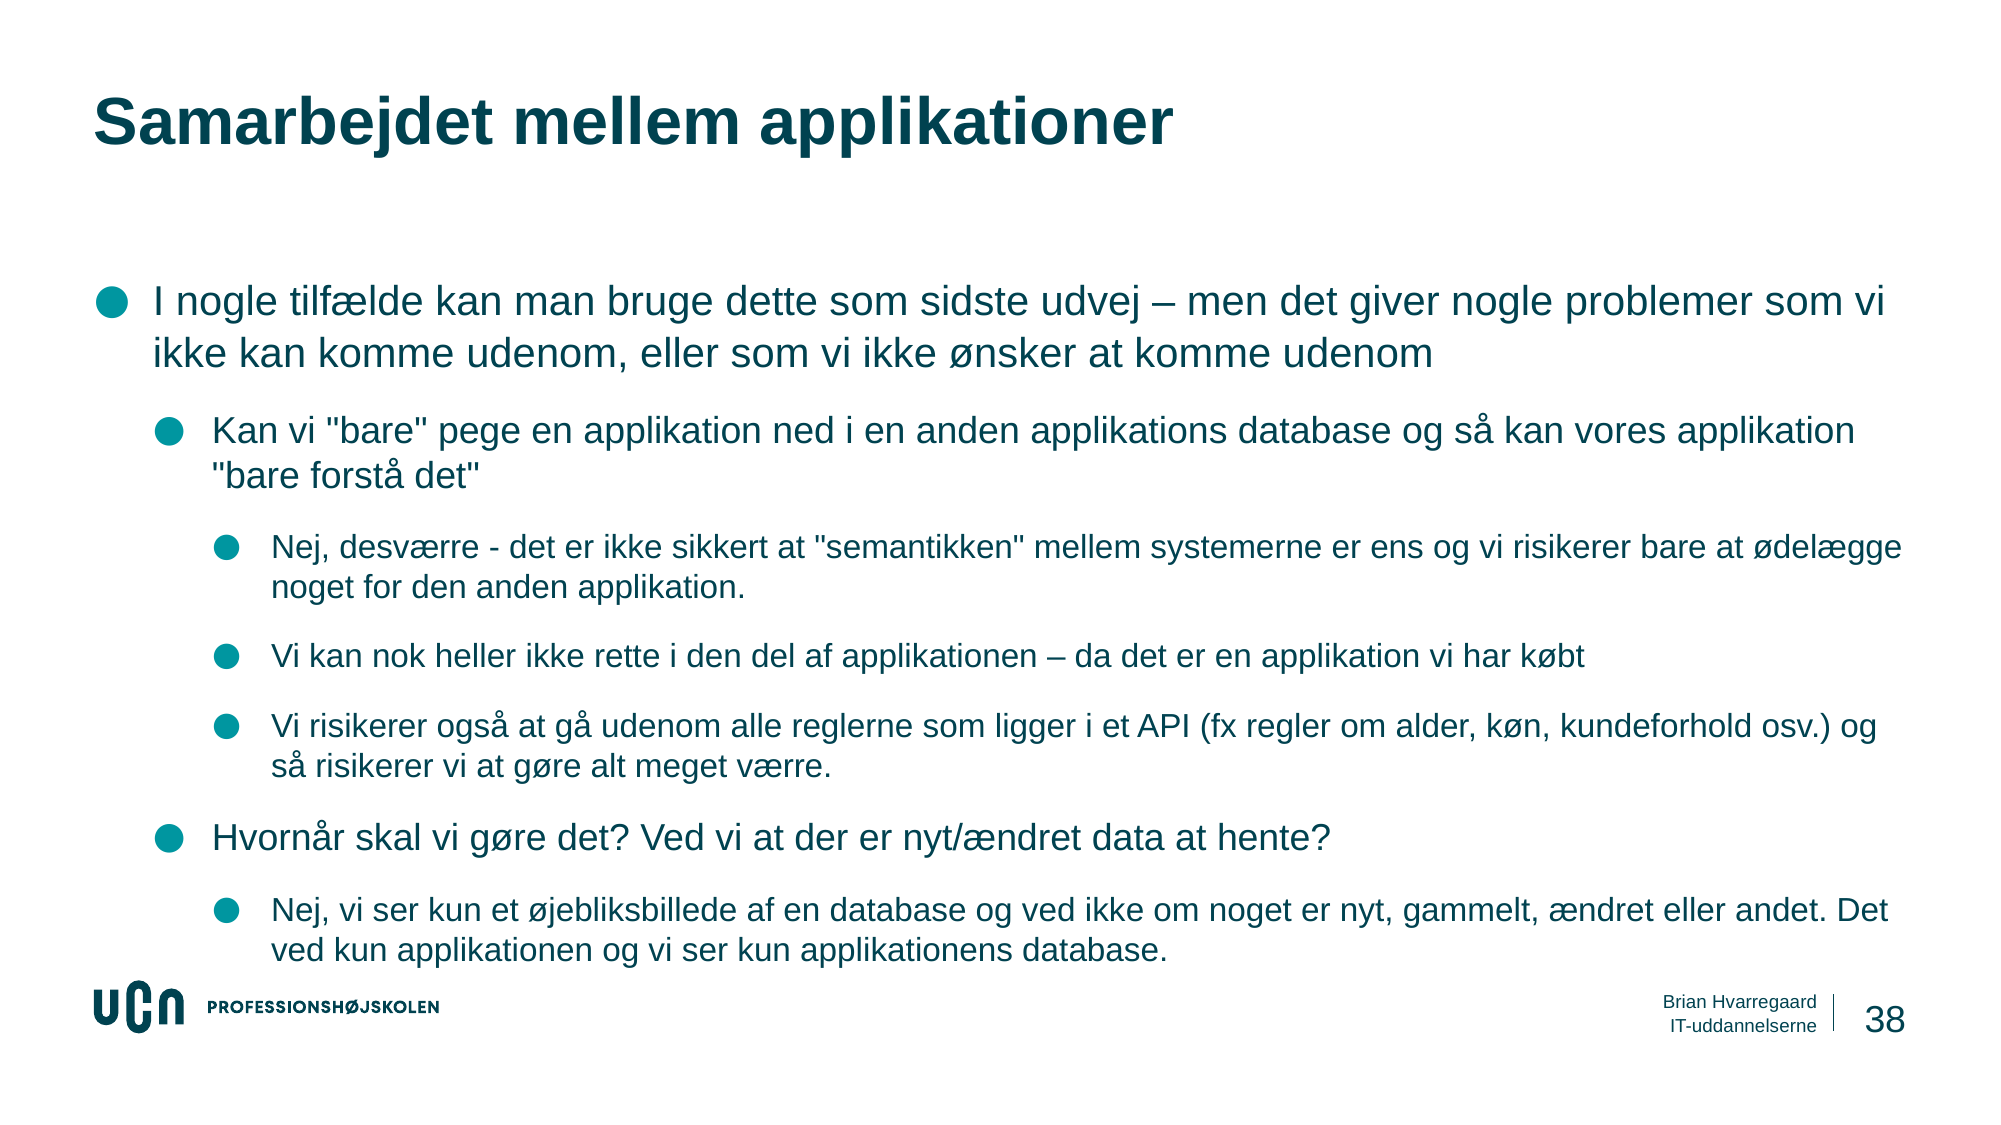

# Samarbejdet mellem applikationer

I nogle tilfælde kan man bruge dette som sidste udvej – men det giver nogle problemer som vi ikke kan komme udenom, eller som vi ikke ønsker at komme udenom
Kan vi "bare" pege en applikation ned i en anden applikations database og så kan vores applikation "bare forstå det"
Nej, desværre - det er ikke sikkert at "semantikken" mellem systemerne er ens og vi risikerer bare at ødelægge noget for den anden applikation.
Vi kan nok heller ikke rette i den del af applikationen – da det er en applikation vi har købt
Vi risikerer også at gå udenom alle reglerne som ligger i et API (fx regler om alder, køn, kundeforhold osv.) og så risikerer vi at gøre alt meget værre.
Hvornår skal vi gøre det? Ved vi at der er nyt/ændret data at hente?
Nej, vi ser kun et øjebliksbillede af en database og ved ikke om noget er nyt, gammelt, ændret eller andet. Det ved kun applikationen og vi ser kun applikationens database.
38